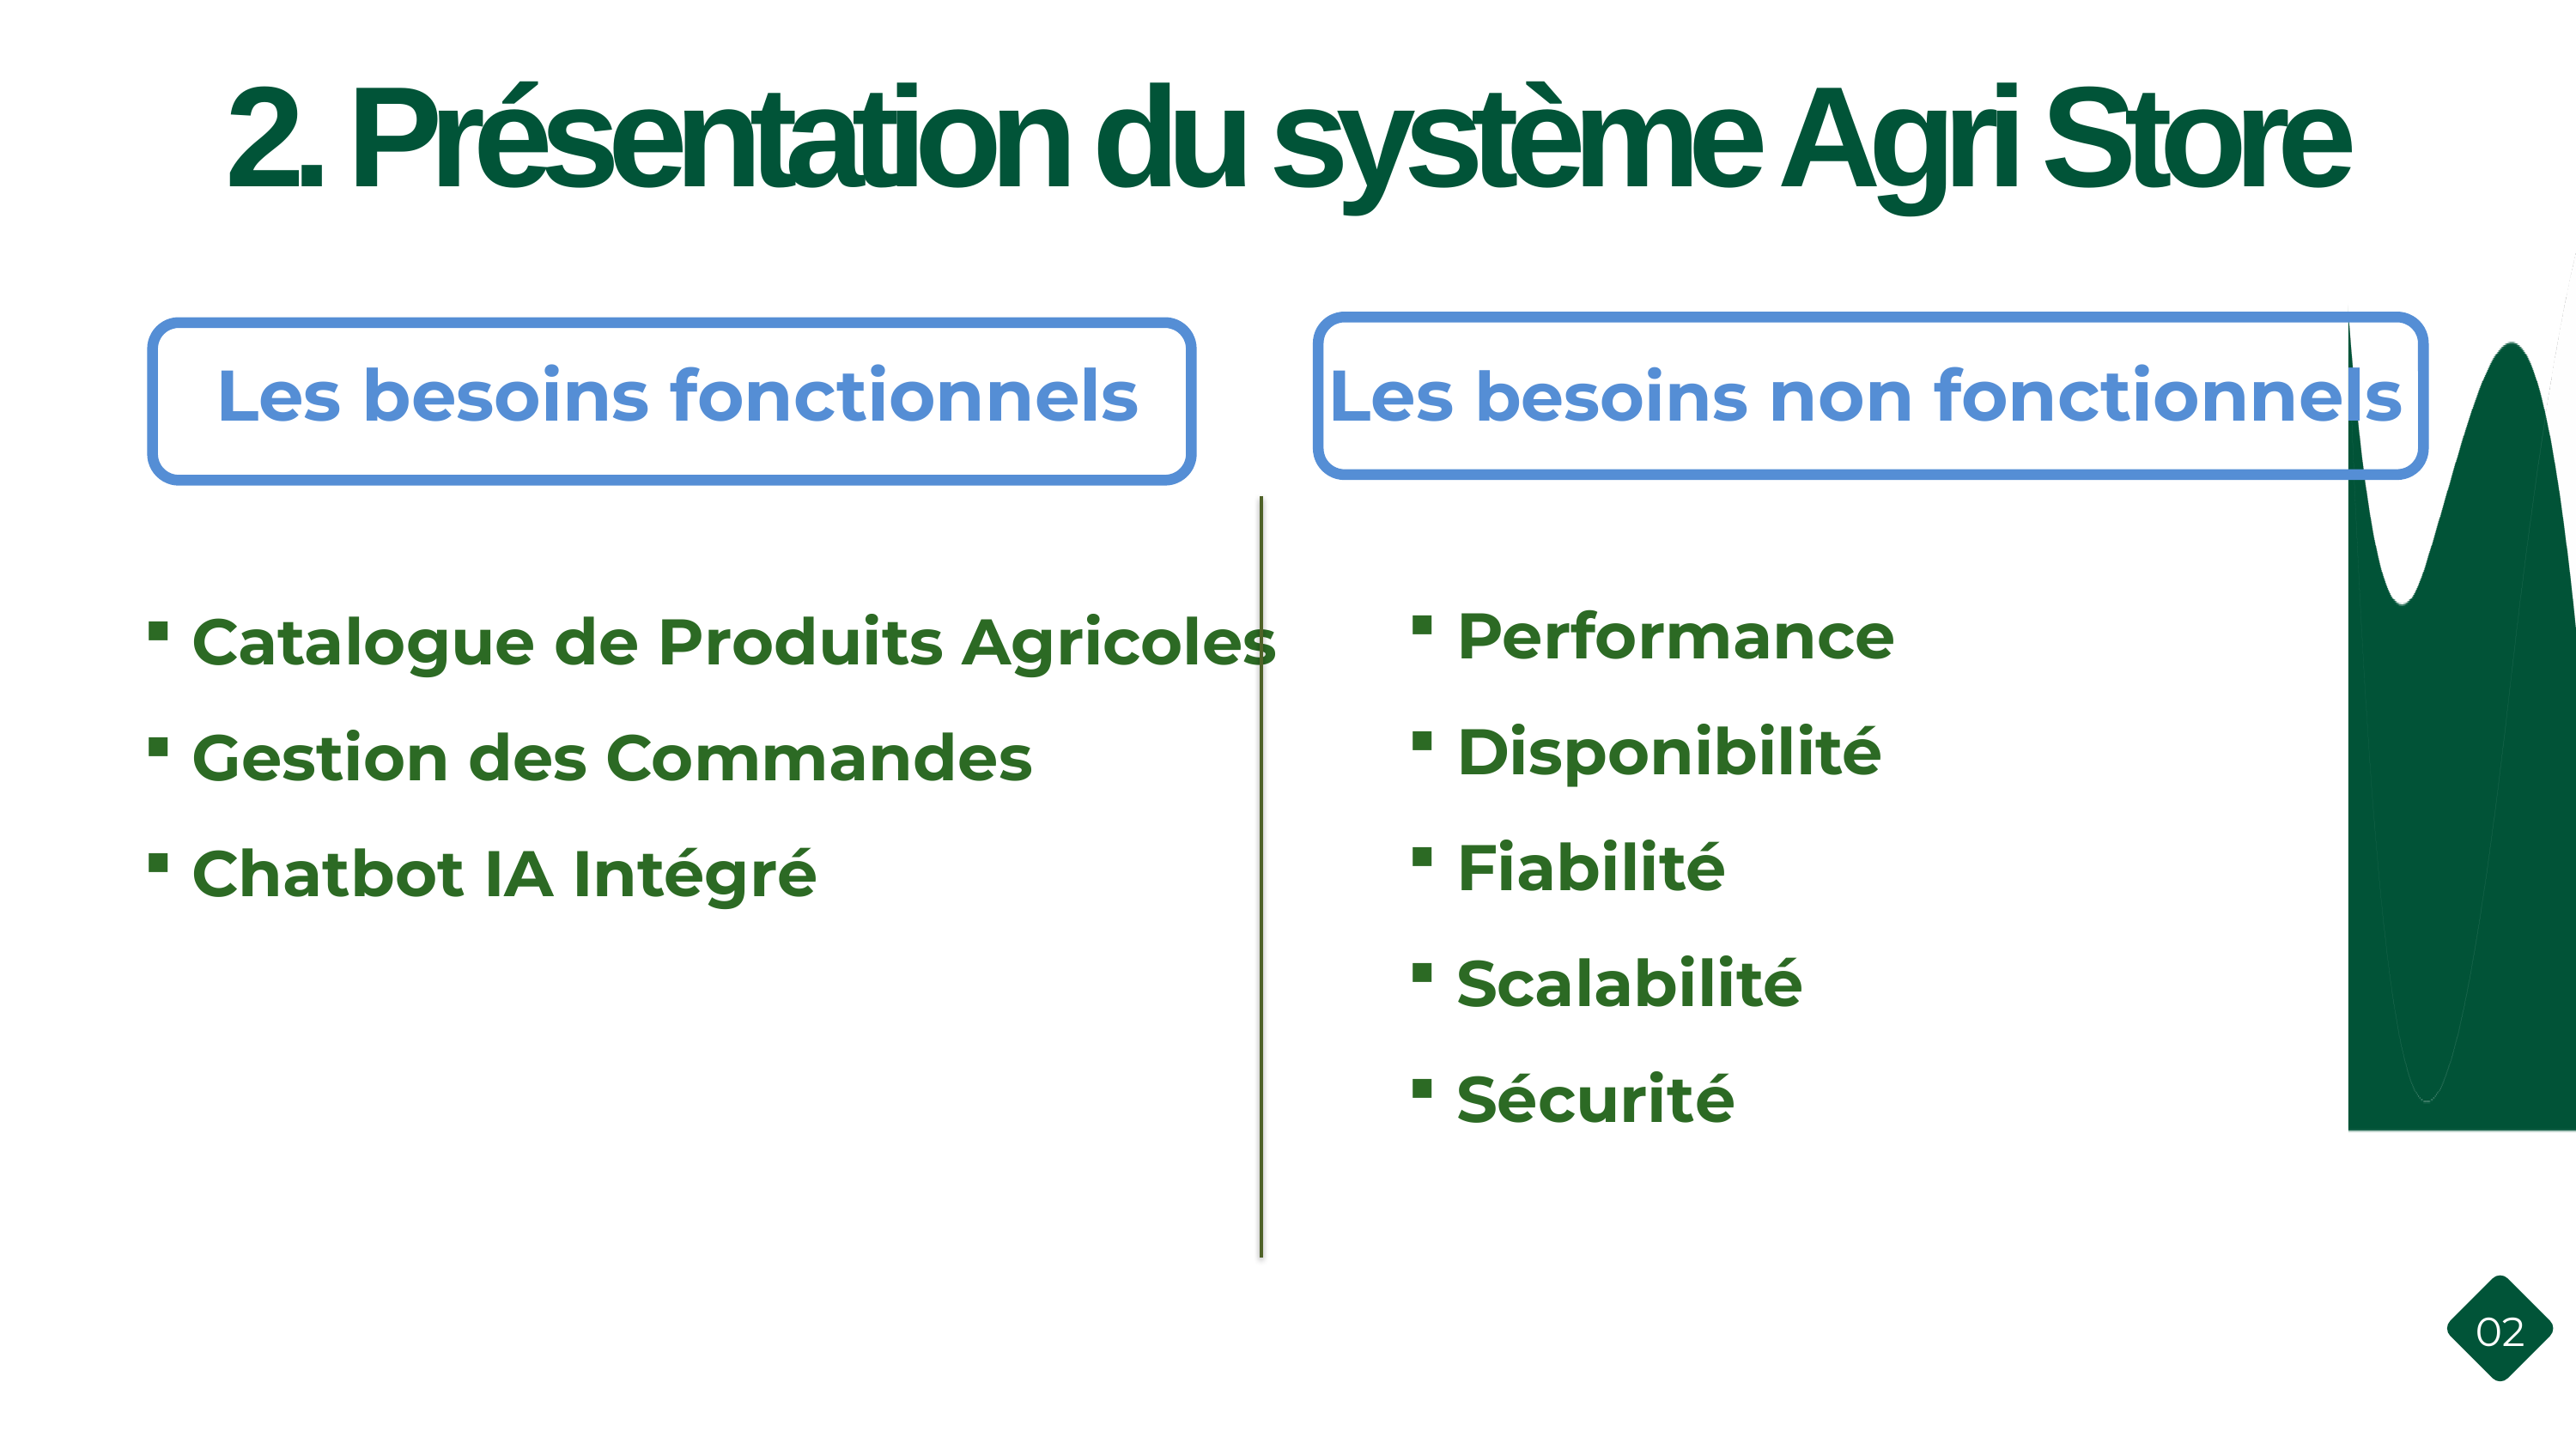

2. Présentation du système Agri Store

Les besoins non fonctionnels

Les besoins fonctionnels
Performance
Disponibilité
Fiabilité
Scalabilité
Sécurité

Catalogue de Produits Agricoles
Gestion des Commandes
Chatbot IA Intégré

02